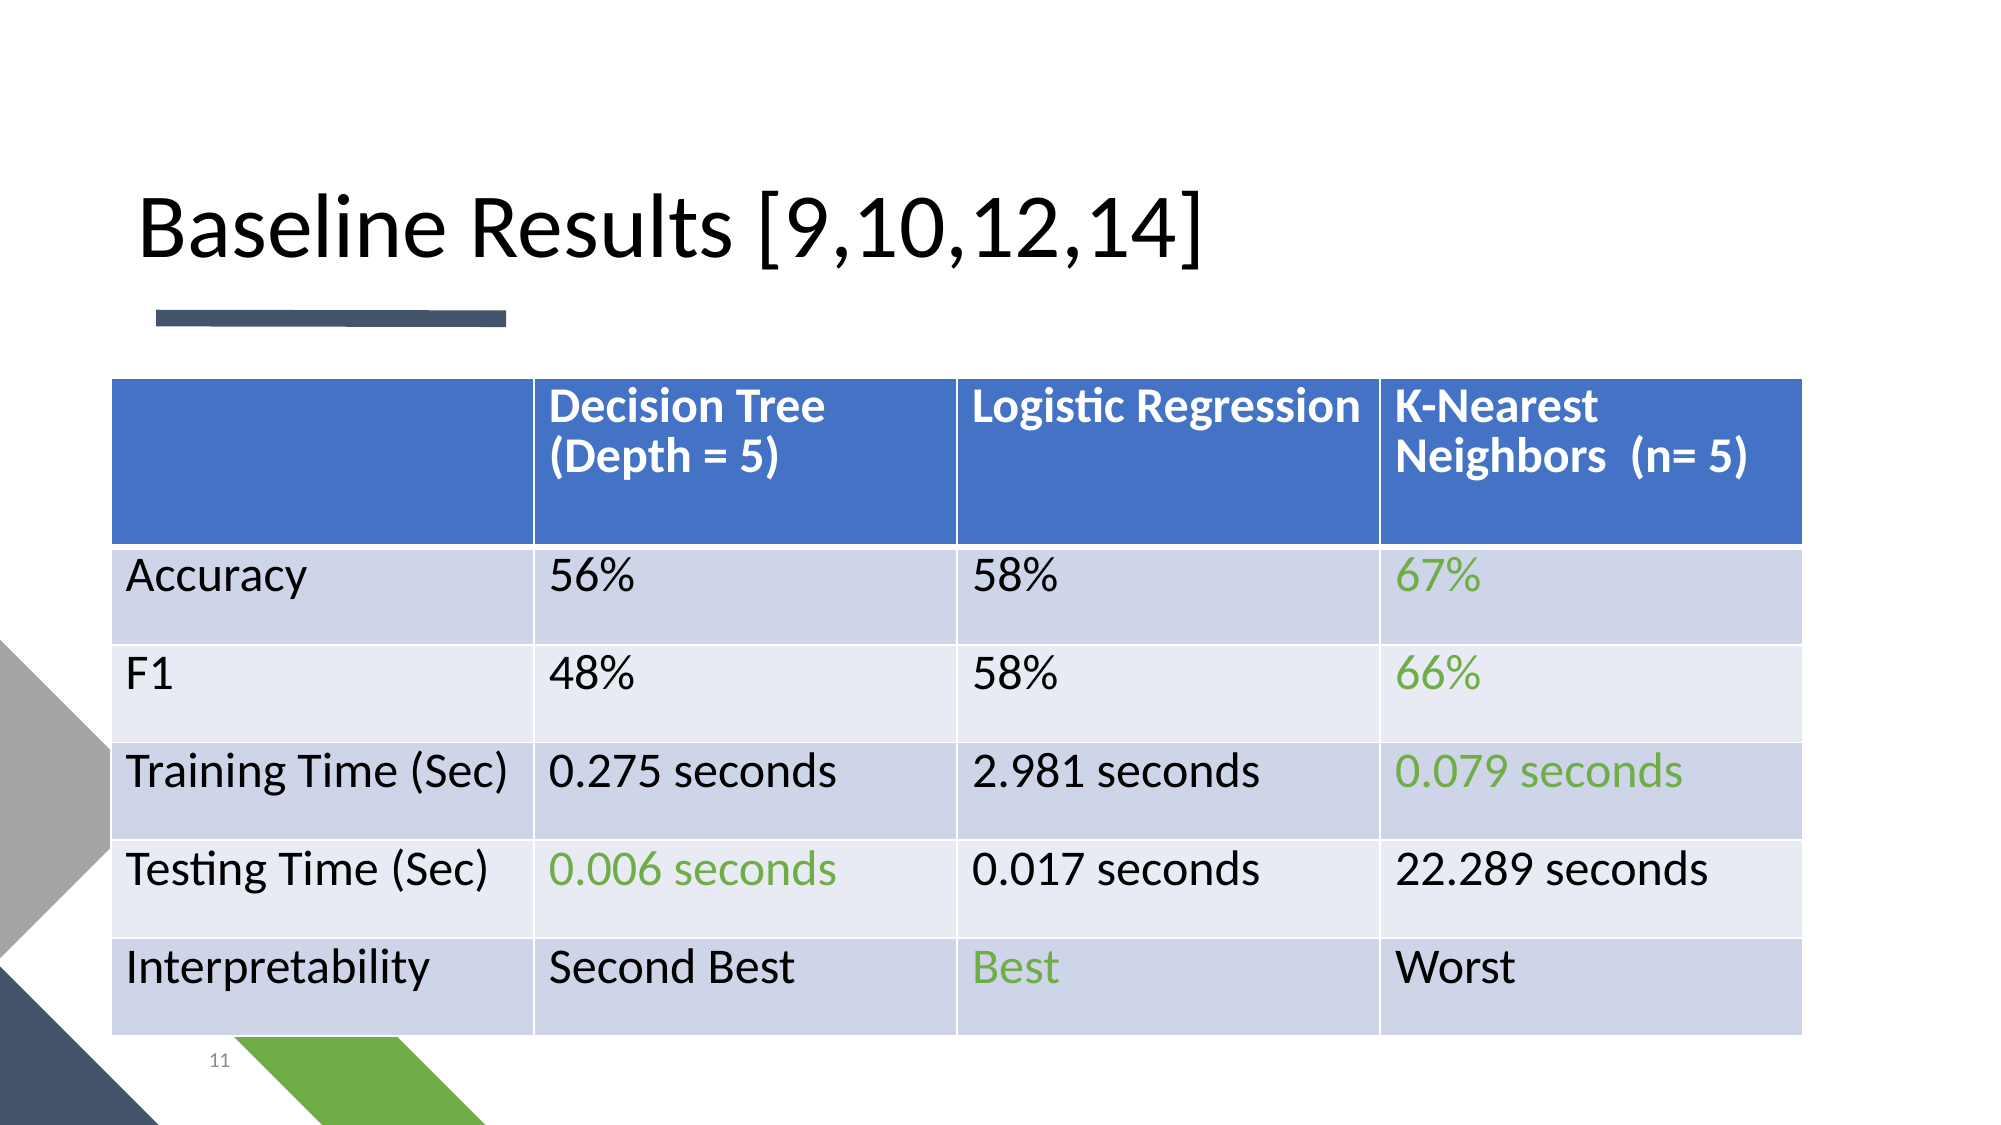

# Baseline Results [9,10,12,14]
|  | Decision Tree (Depth = 5) | Logistic Regression | K-Nearest Neighbors (n= 5) |
| --- | --- | --- | --- |
| Accuracy | 56% | 58% | 67% |
| F1 | 48% | 58% | 66% |
| Training Time (Sec) | 0.275 seconds | 2.981 seconds | 0.079 seconds |
| Testing Time (Sec) | 0.006 seconds | 0.017 seconds | 22.289 seconds |
| Interpretability | Second Best | Best | Worst |
11